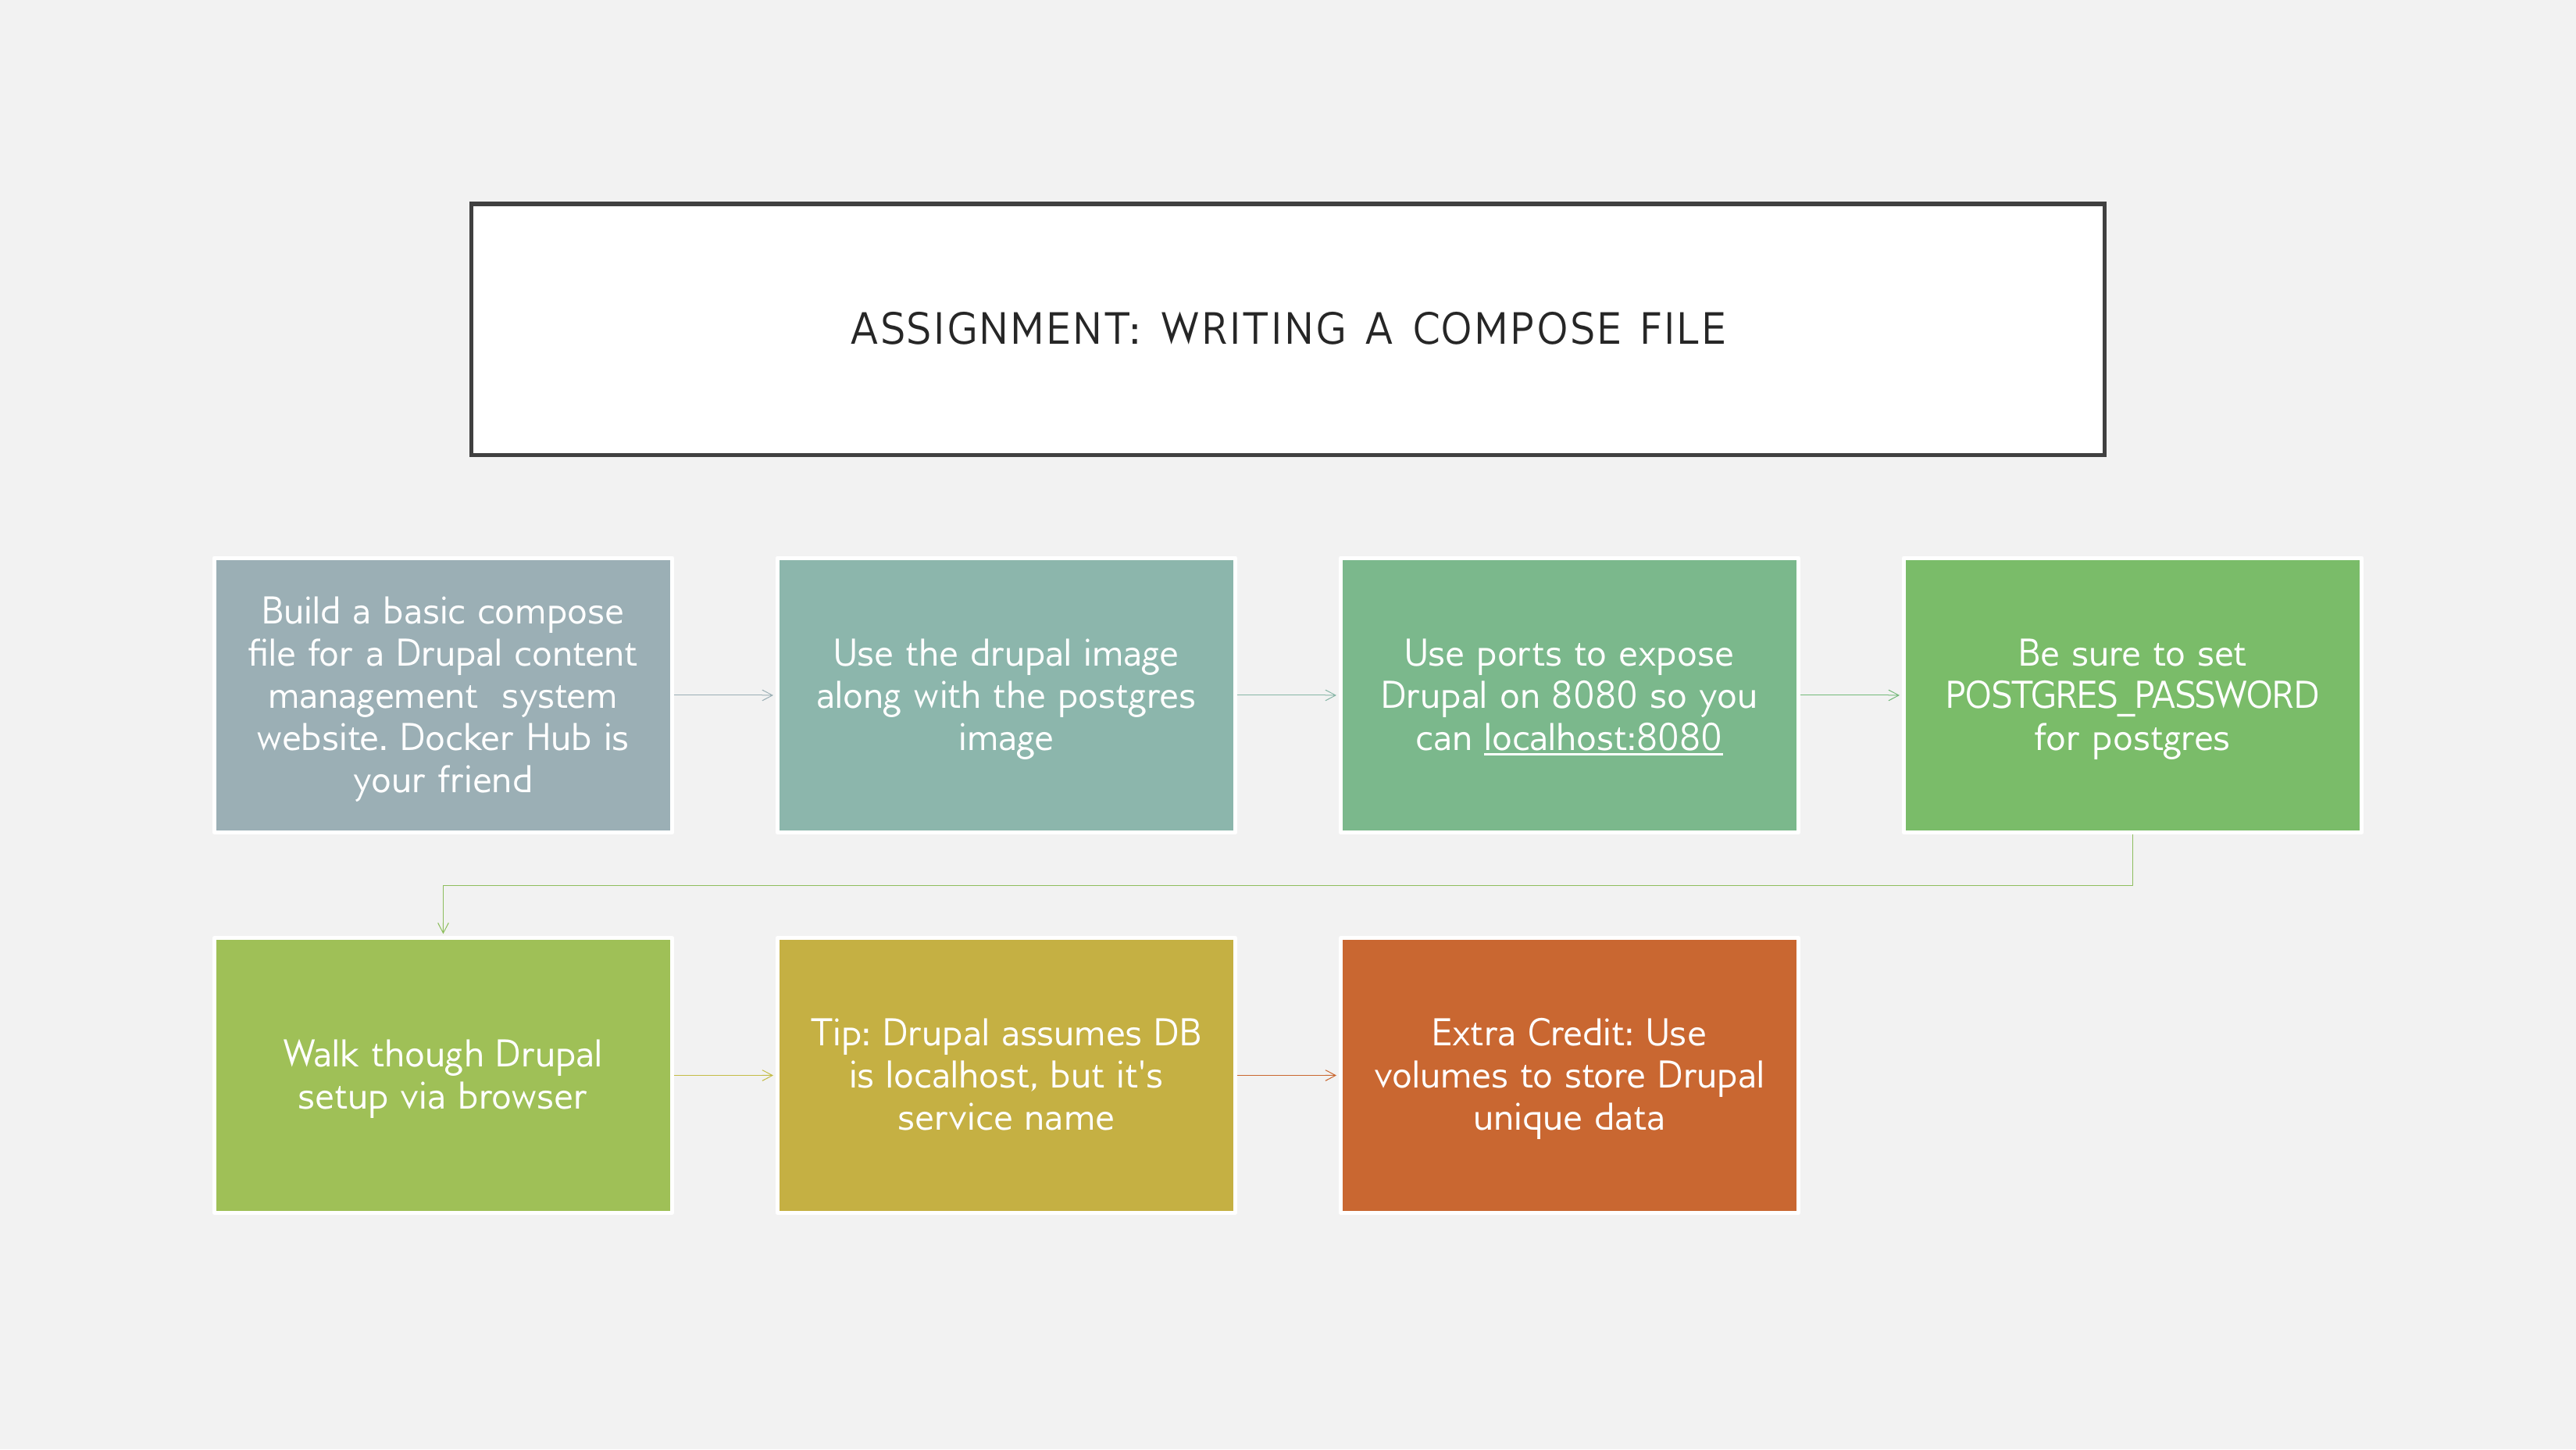

Assignment: Writing A Compose File

Build a basic compose file for a Drupal content management  system website. Docker Hub is your friend

Use the drupal image along with the postgres image

Use ports to expose Drupal on 8080 so you can localhost:8080

Be sure to set POSTGRES_PASSWORD for postgres

Walk though Drupal setup via browser

Tip: Drupal assumes DB is localhost, but it's service name
Extra Credit: Use volumes to store Drupal unique data